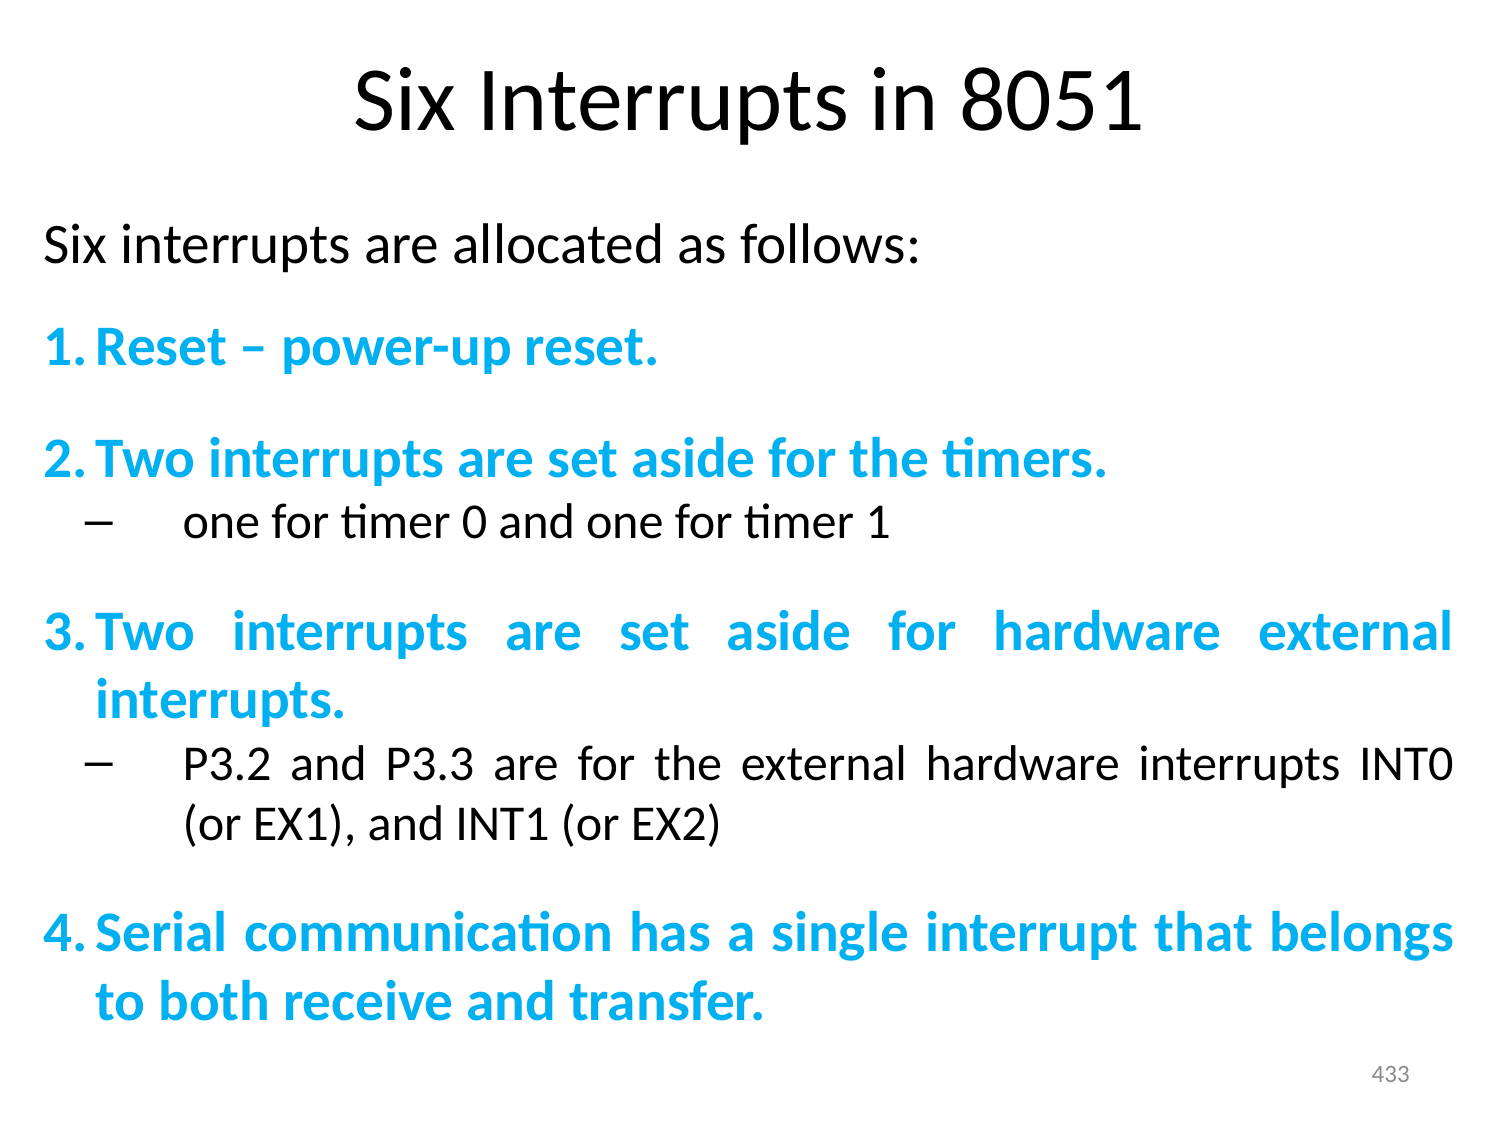

# Six Interrupts in 8051
Six interrupts are allocated as follows:
Reset – power-up reset.
Two interrupts are set aside for the timers.
one for timer 0 and one for timer 1
Two interrupts are set aside for hardware external interrupts.
P3.2 and P3.3 are for the external hardware interrupts INT0 (or EX1), and INT1 (or EX2)
Serial communication has a single interrupt that belongs to both receive and transfer.
433